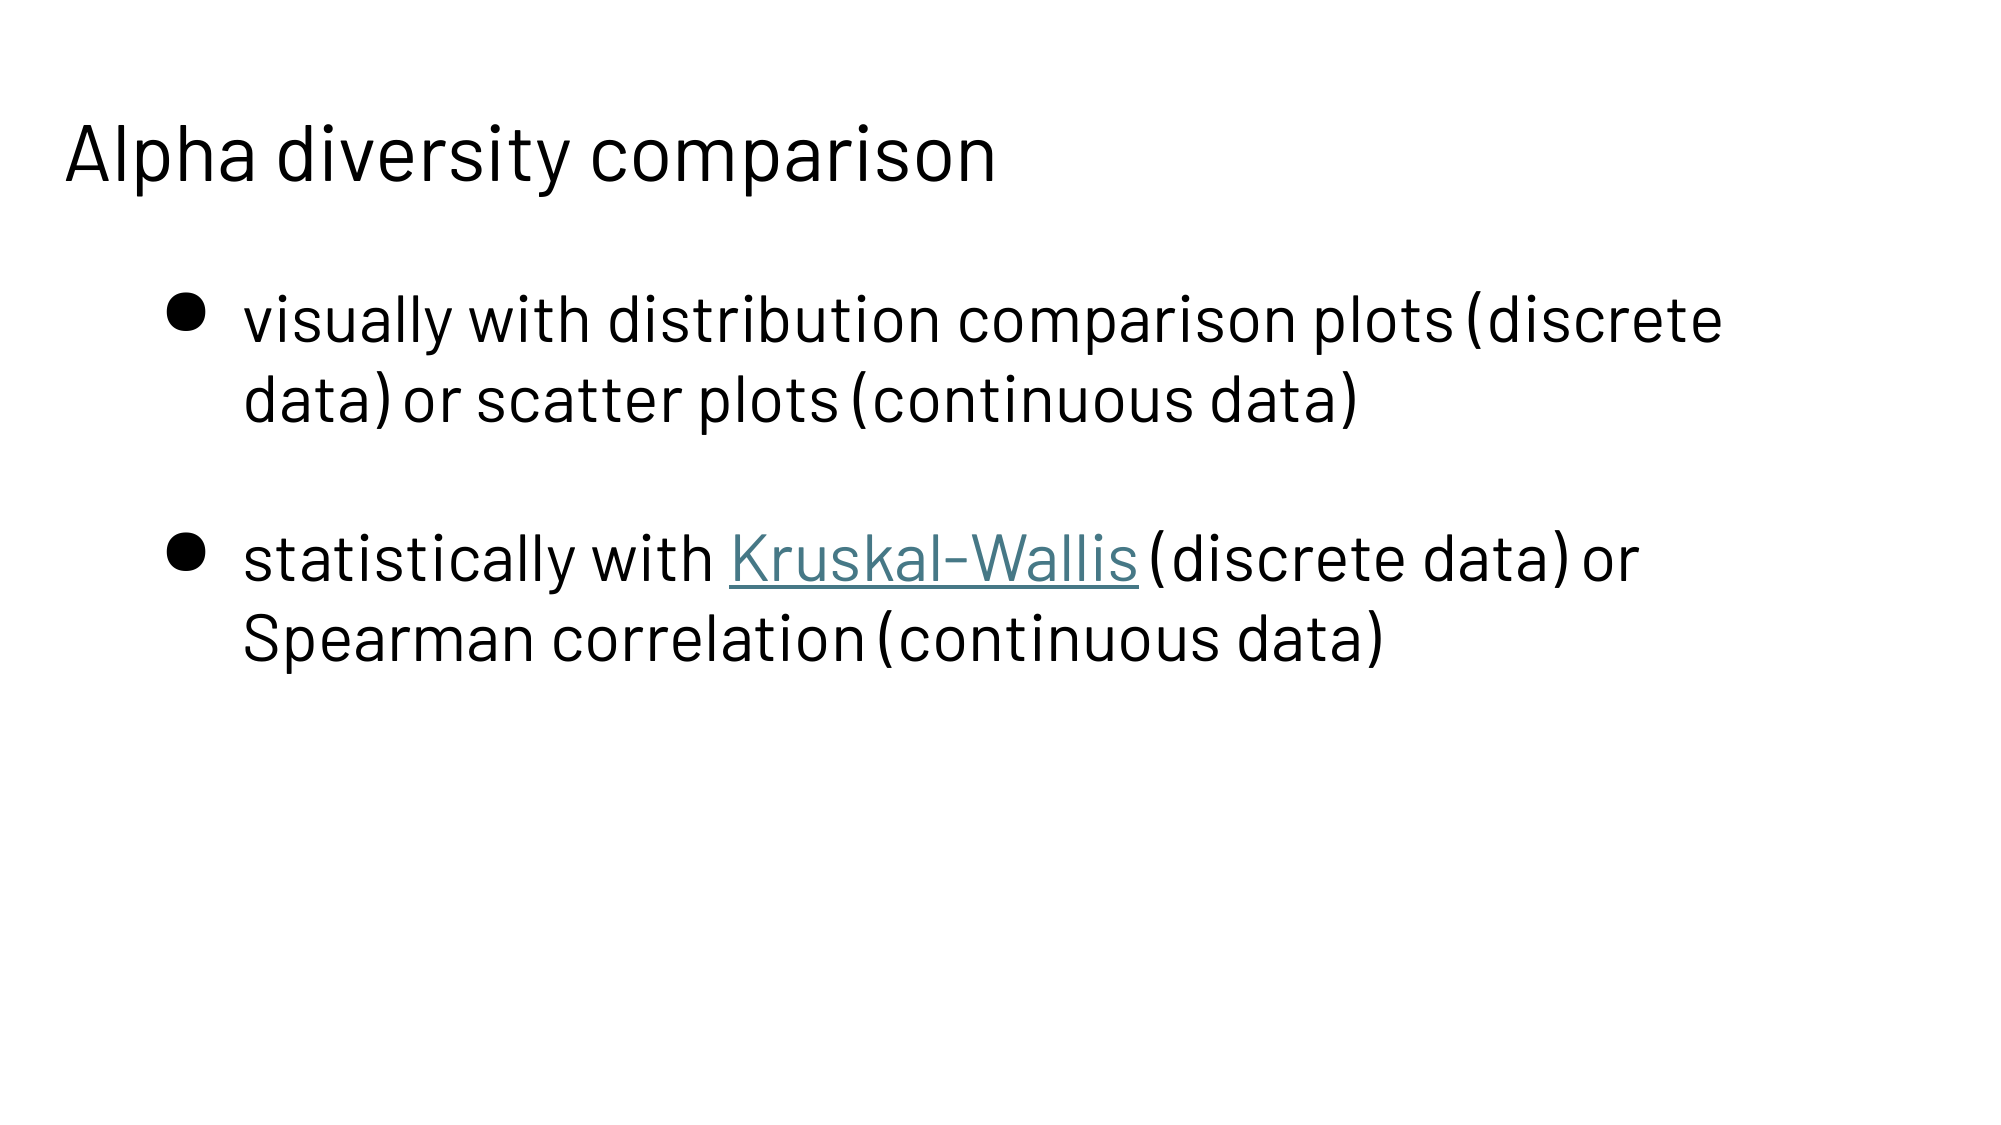

# Alpha diversity comparison
visually with distribution comparison plots (discrete data) or scatter plots (continuous data)

statistically with Kruskal-Wallis (discrete data) or Spearman correlation (continuous data)